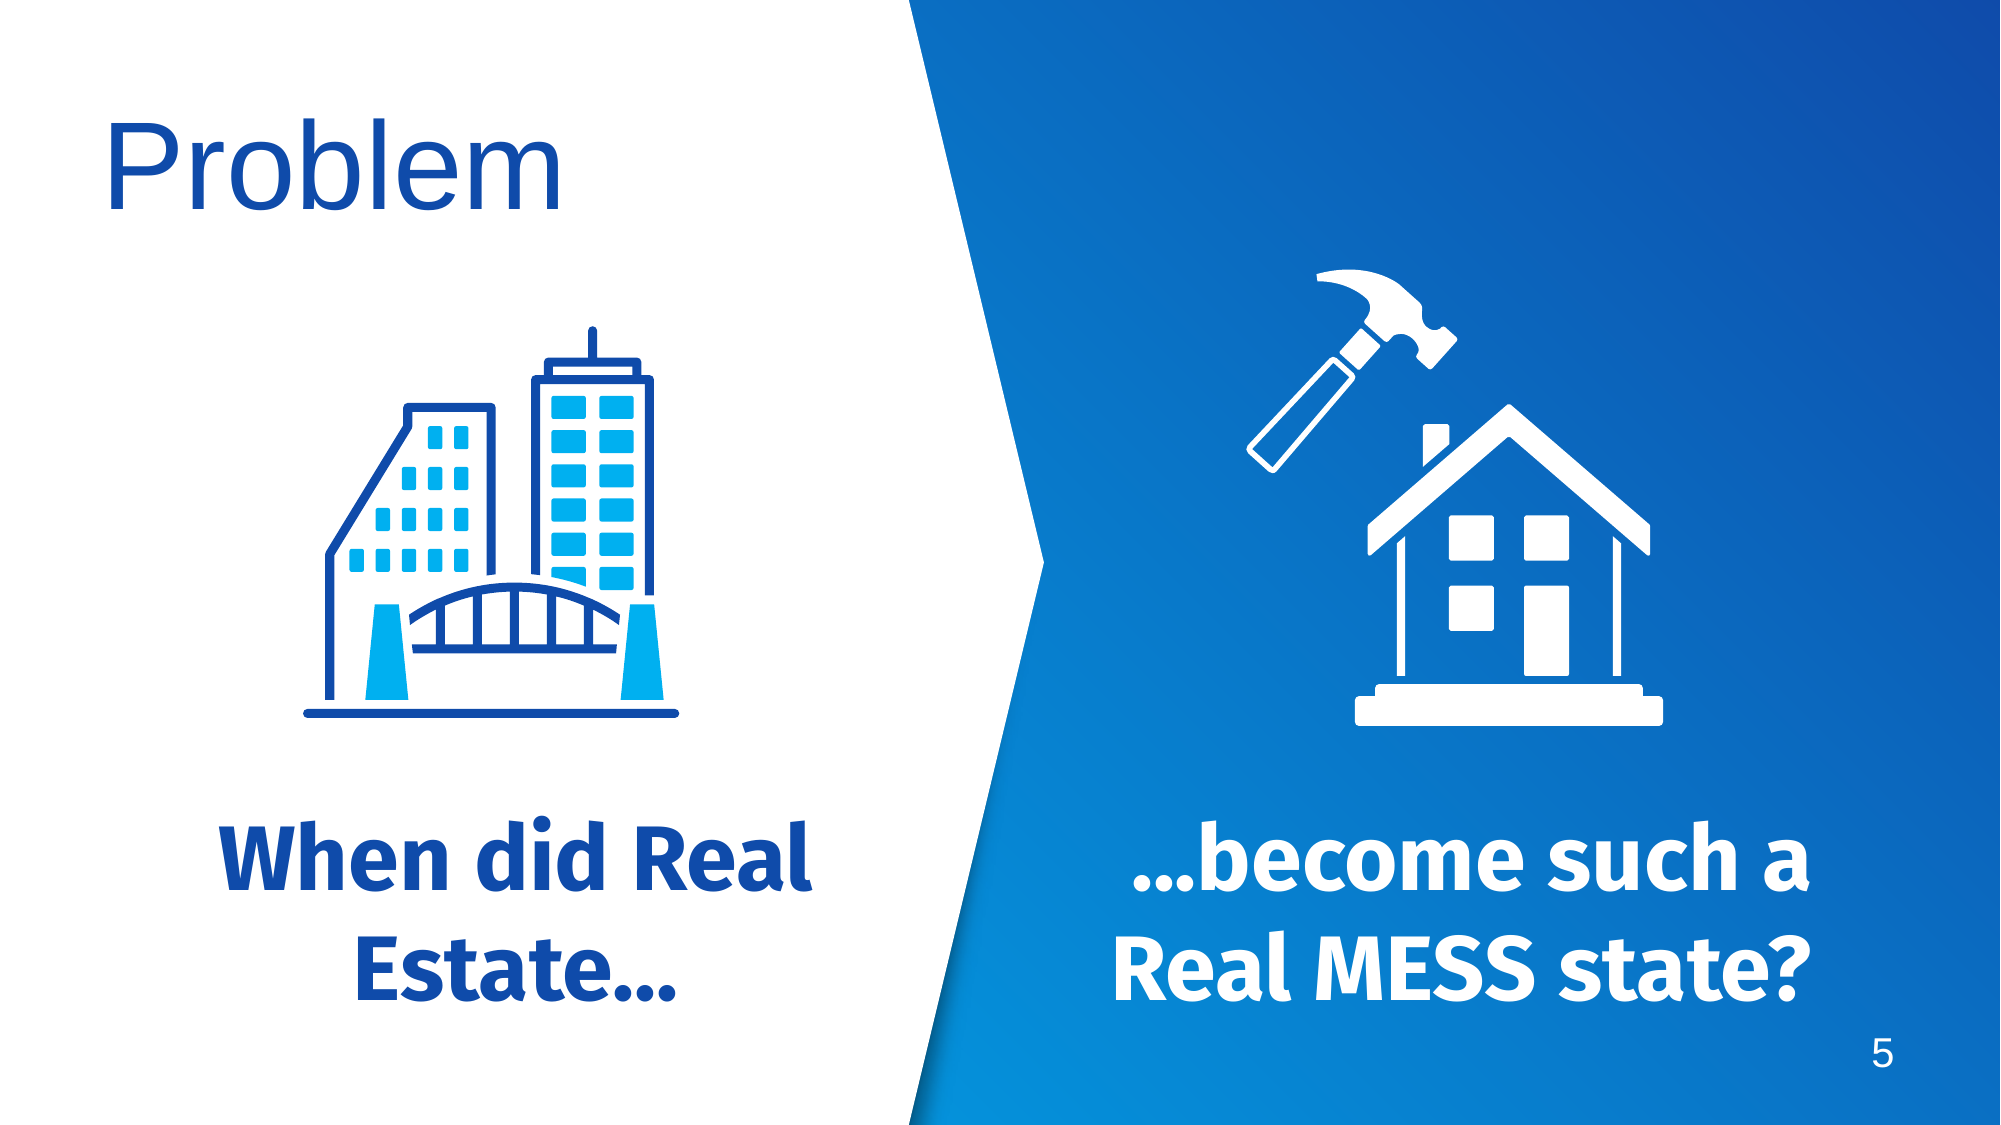

# Problem
problem

...become such a
Real MESS state?

When did Real Estate...